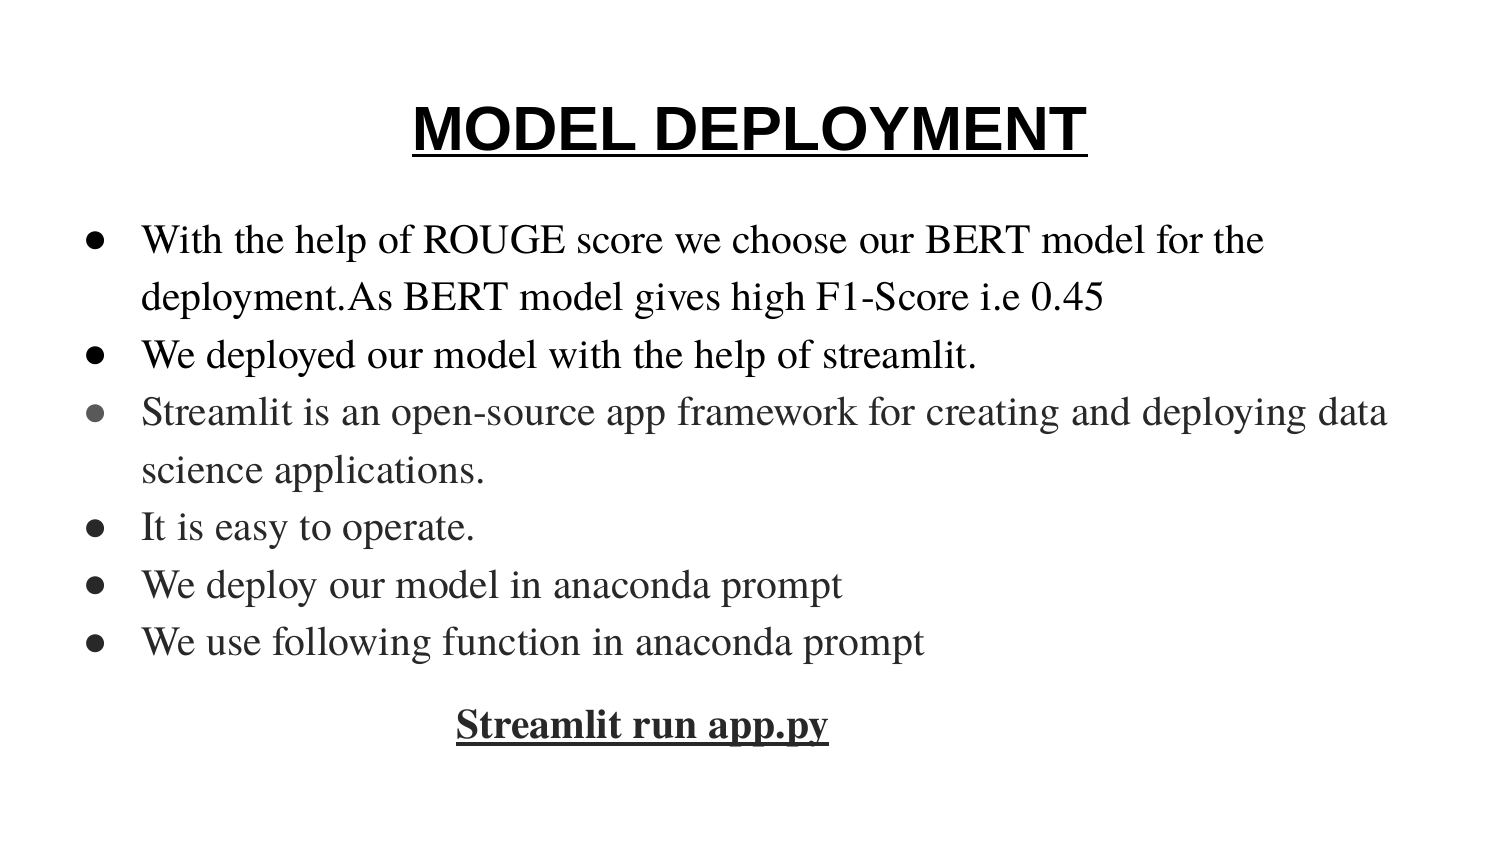

# MODEL DEPLOYMENT

With the help of ROUGE score we choose our BERT model for the deployment.As BERT model gives high F1-Score i.e 0.45
We deployed our model with the help of streamlit.
Streamlit is an open-source app framework for creating and deploying data science applications.
It is easy to operate.
We deploy our model in anaconda prompt
We use following function in anaconda prompt
                              Streamlit run app.py